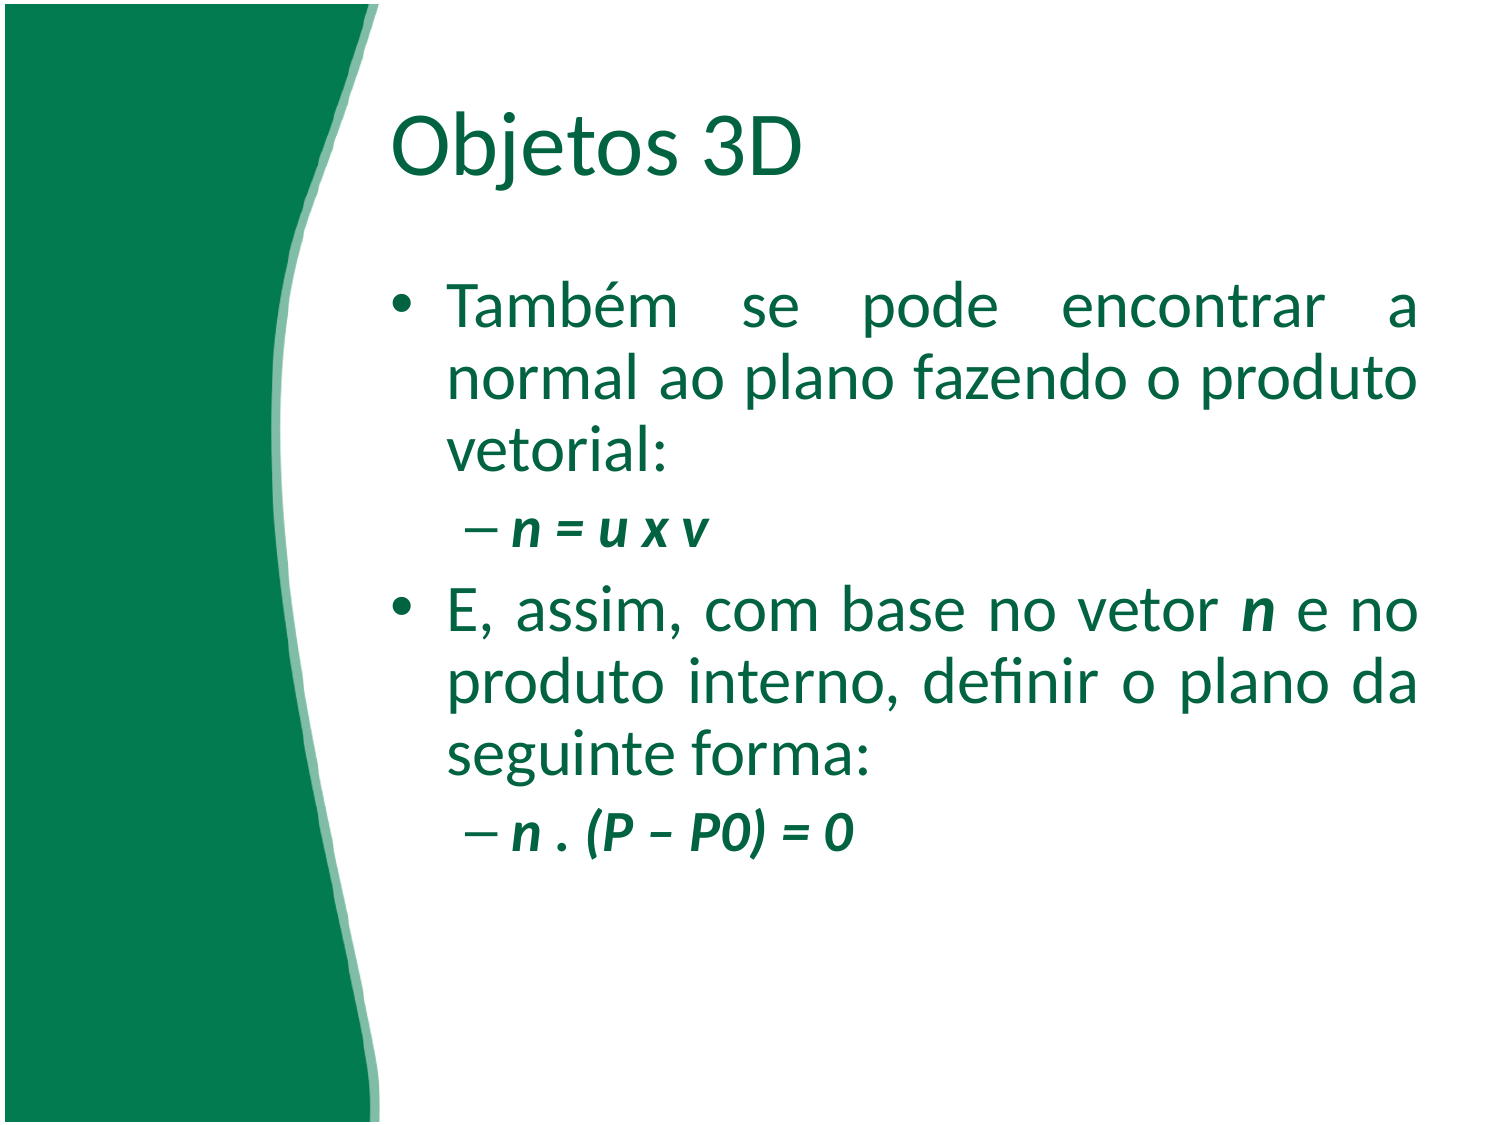

# Objetos 3D
Também se pode encontrar a normal ao plano fazendo o produto vetorial:
n = u x v
E, assim, com base no vetor n e no produto interno, definir o plano da seguinte forma:
n . (P – P0) = 0